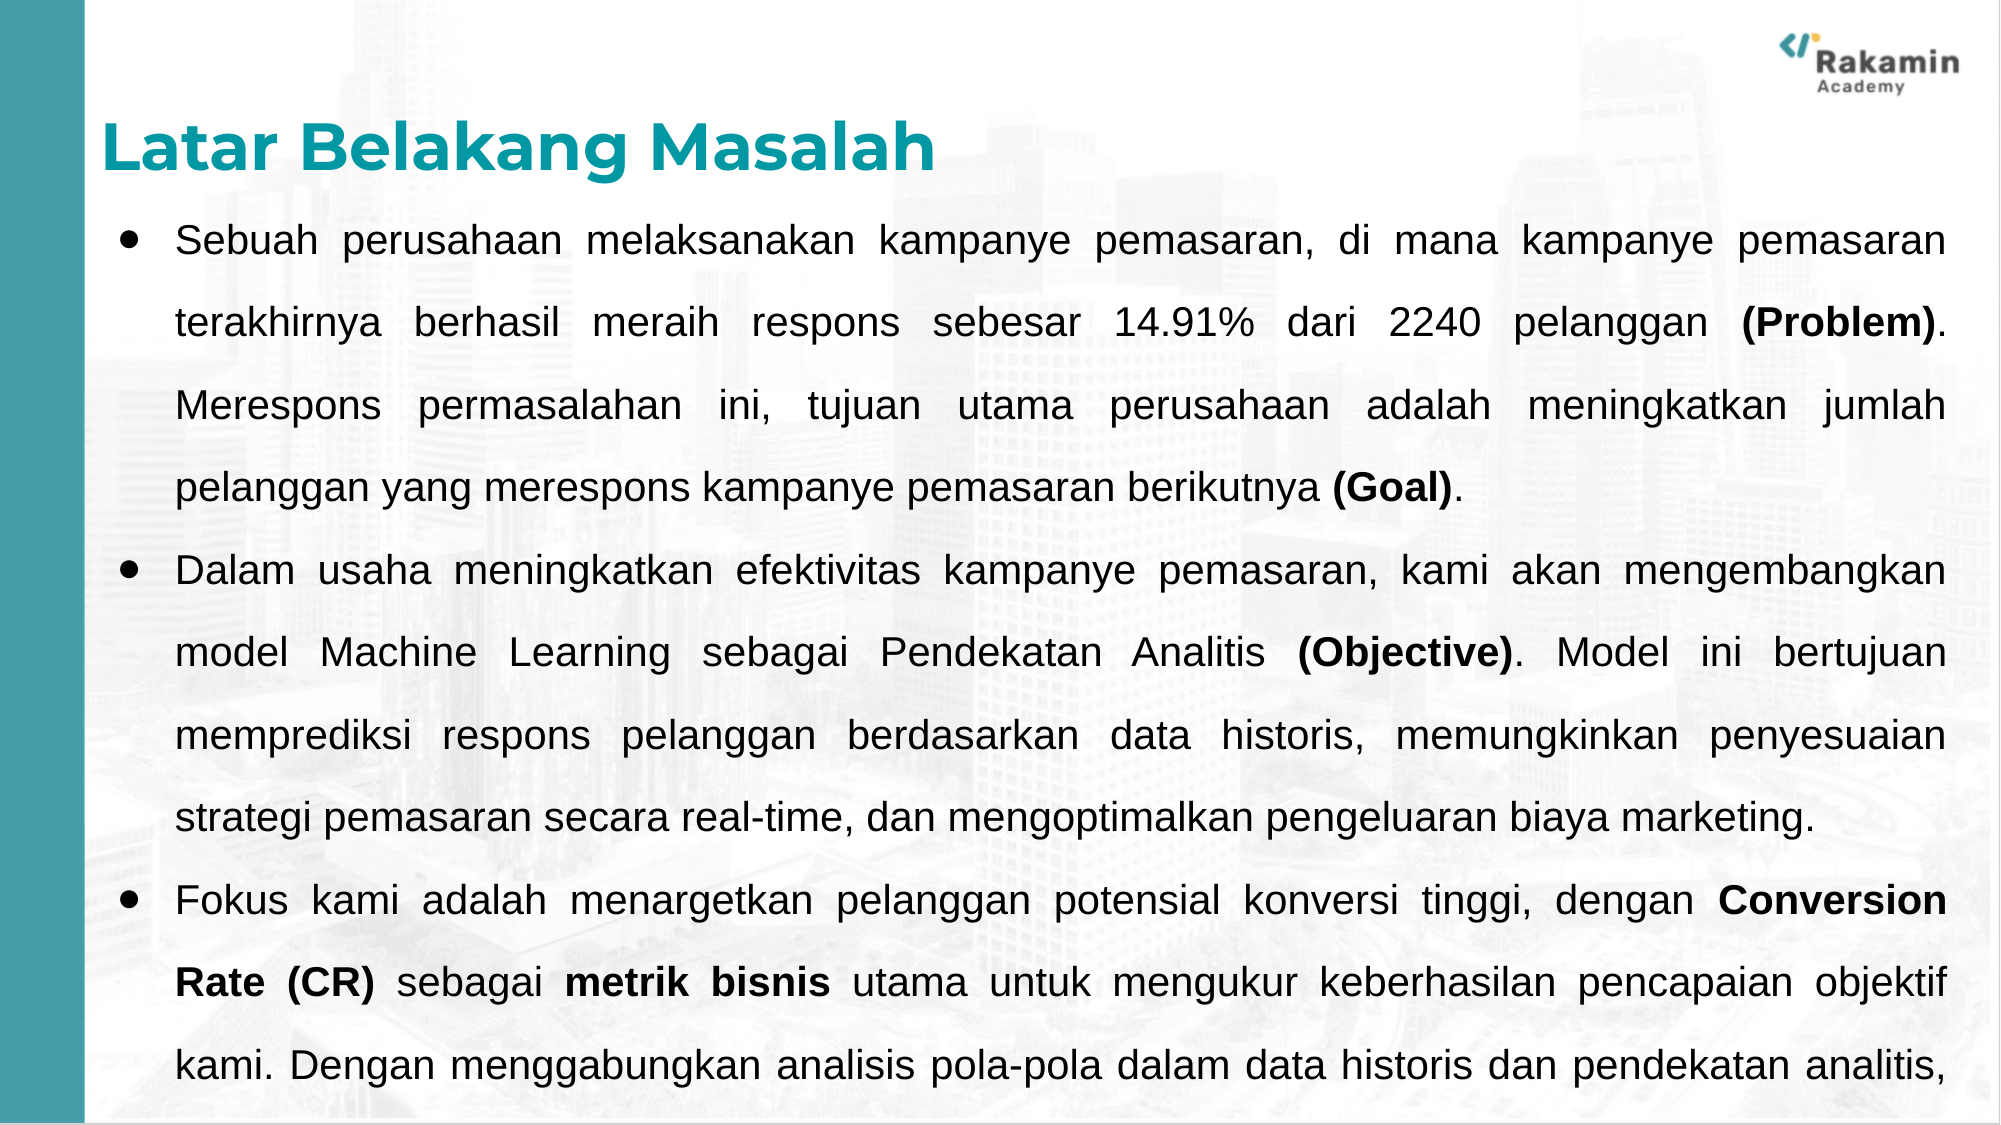

Latar Belakang Masalah
Sebuah perusahaan melaksanakan kampanye pemasaran, di mana kampanye pemasaran terakhirnya berhasil meraih respons sebesar 14.91% dari 2240 pelanggan (Problem). Merespons permasalahan ini, tujuan utama perusahaan adalah meningkatkan jumlah pelanggan yang merespons kampanye pemasaran berikutnya (Goal).
Dalam usaha meningkatkan efektivitas kampanye pemasaran, kami akan mengembangkan model Machine Learning sebagai Pendekatan Analitis (Objective). Model ini bertujuan memprediksi respons pelanggan berdasarkan data historis, memungkinkan penyesuaian strategi pemasaran secara real-time, dan mengoptimalkan pengeluaran biaya marketing.
Fokus kami adalah menargetkan pelanggan potensial konversi tinggi, dengan Conversion Rate (CR) sebagai metrik bisnis utama untuk mengukur keberhasilan pencapaian objektif kami. Dengan menggabungkan analisis pola-pola dalam data historis dan pendekatan analitis, kami yakin model ini akan memberikan wawasan mendalam untuk optimalisasi strategi pemasaran dan hasil kampanye yang lebih baik.